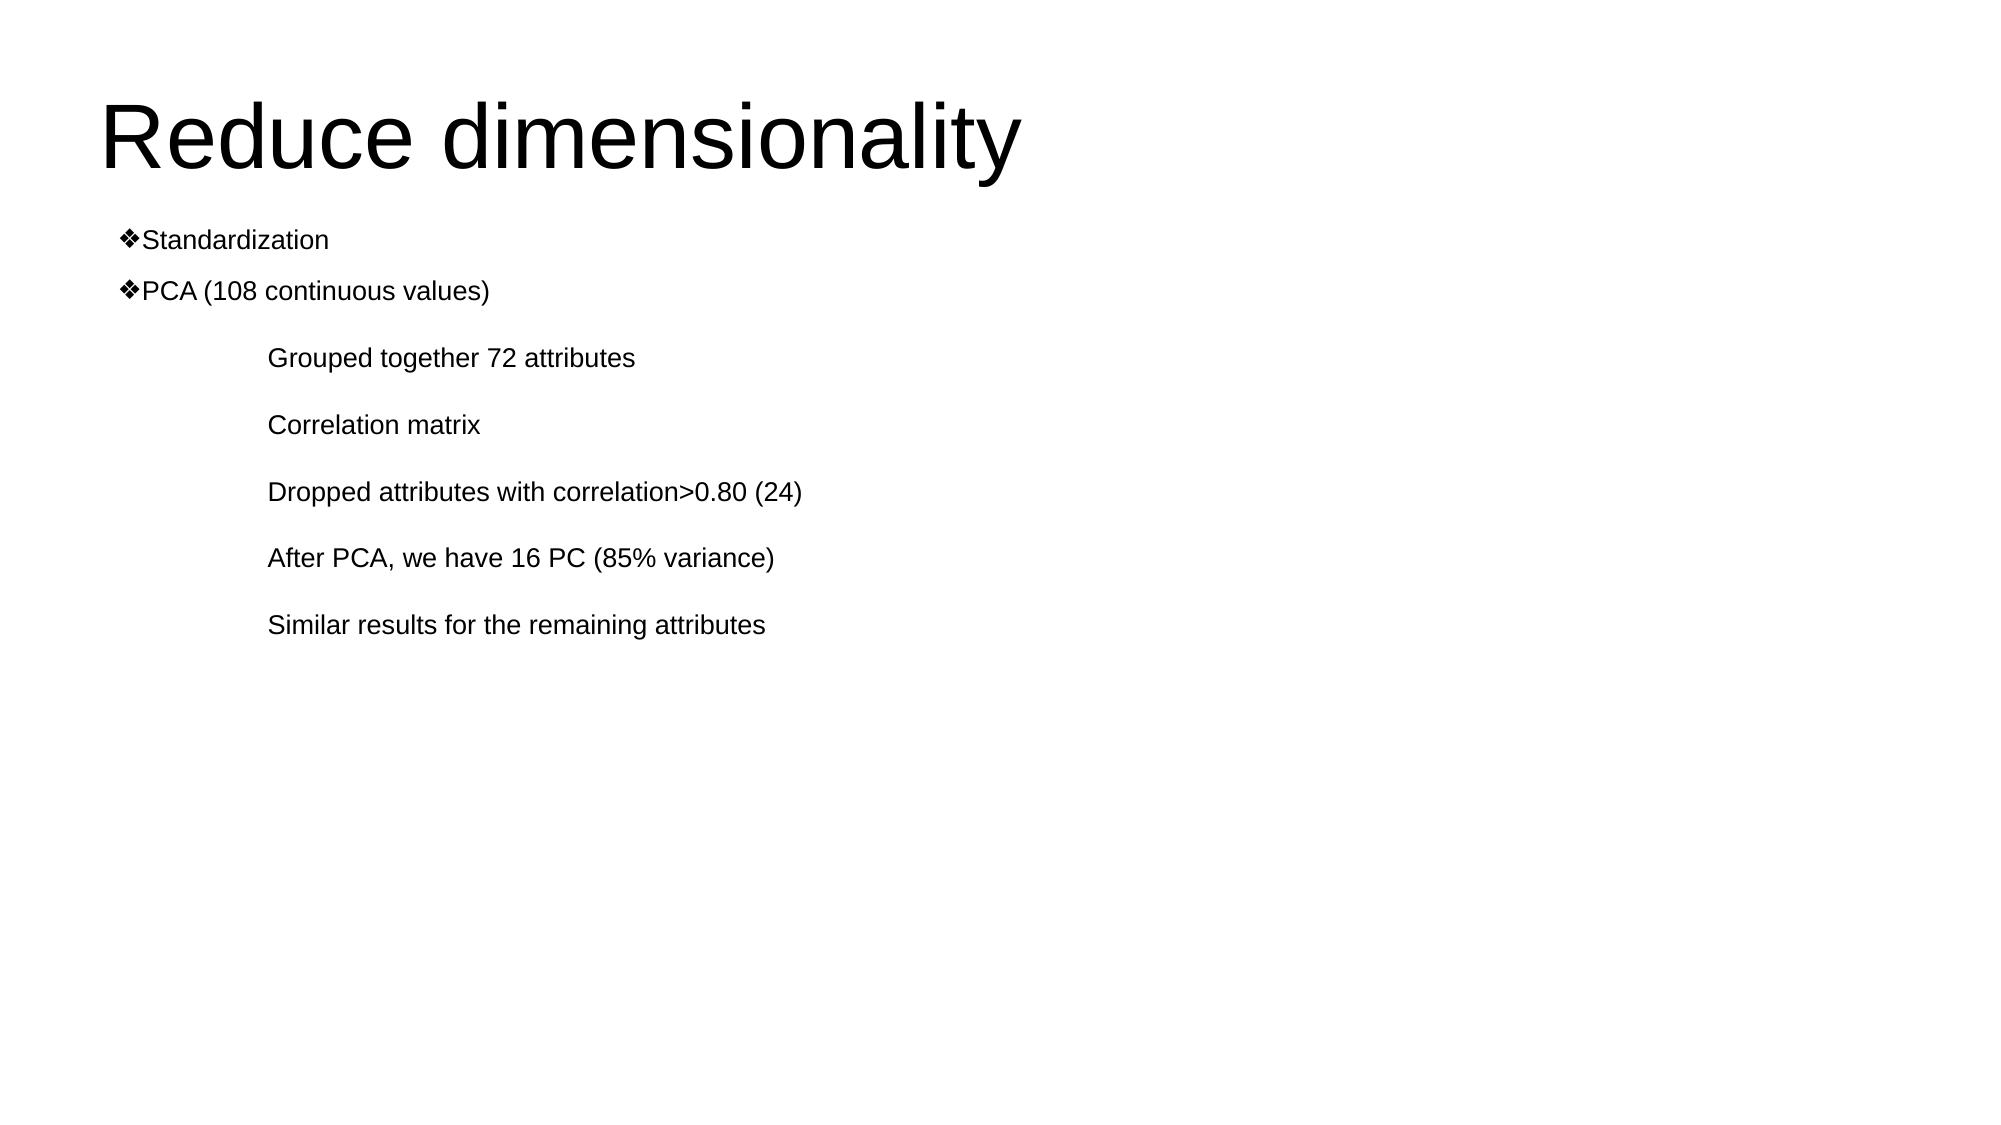

# Reduce dimensionality
Standardization

PCA (108 continuous values)

	Grouped together 72 attributes

	Correlation matrix

	Dropped attributes with correlation>0.80 (24)

	After PCA, we have 16 PC (85% variance)

	Similar results for the remaining attributes